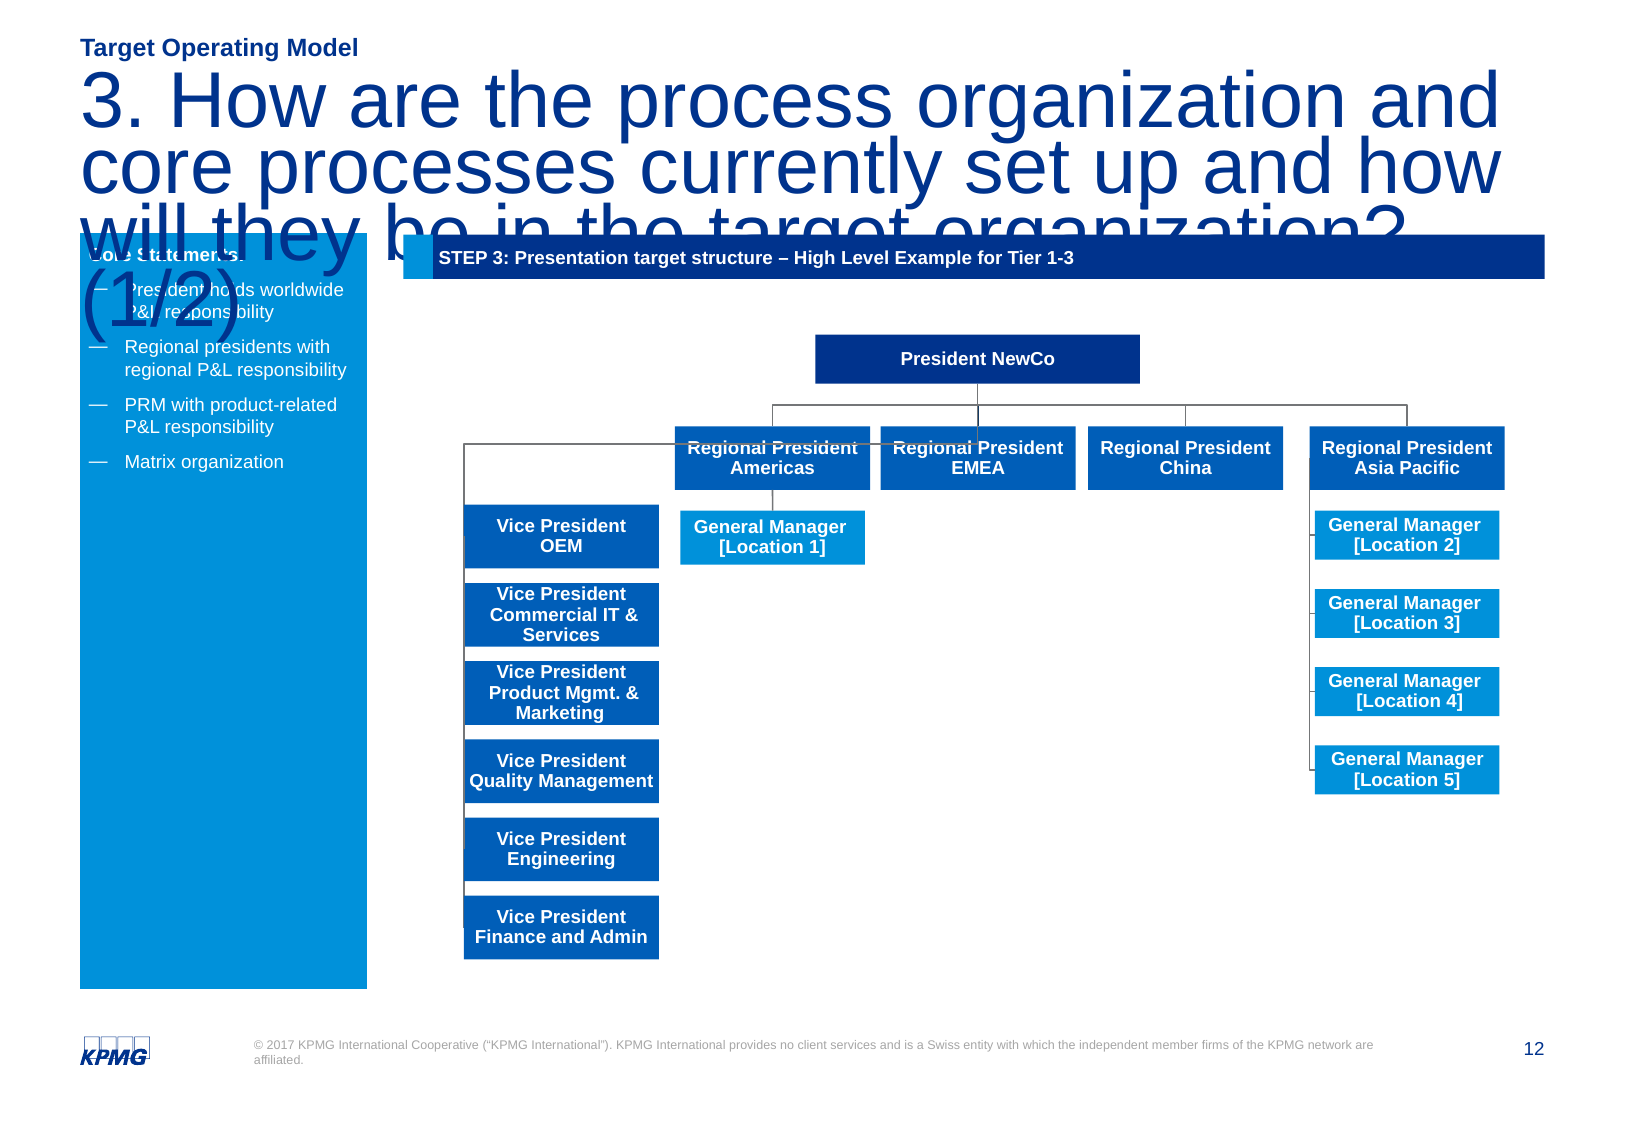

Target Operating Model
# 3. How are the process organization and core processes currently set up and how will they be in the target organization? (1/2)
Core Statements:
President holds worldwide P&L responsibility
Regional presidents with regional P&L responsibility
PRM with product-related P&L responsibility
Matrix organization

Step 3: Presentation target structure – High Level Example for Tier 1-3
President NewCo

Regional President Asia Pacific
Regional President Americas
Regional President EMEA
Regional President China
General Manager
[Location 2]
General Manager
[Location 1]
Vice President
OEM
General Manager
[Location 3]
Vice President
 Commercial IT & Services
General Manager
 [Location 4]
Vice President
 Product Mgmt. & Marketing
General Manager
[Location 5]
Vice President
Quality Management
Vice President
Engineering
Vice President
Finance and Admin